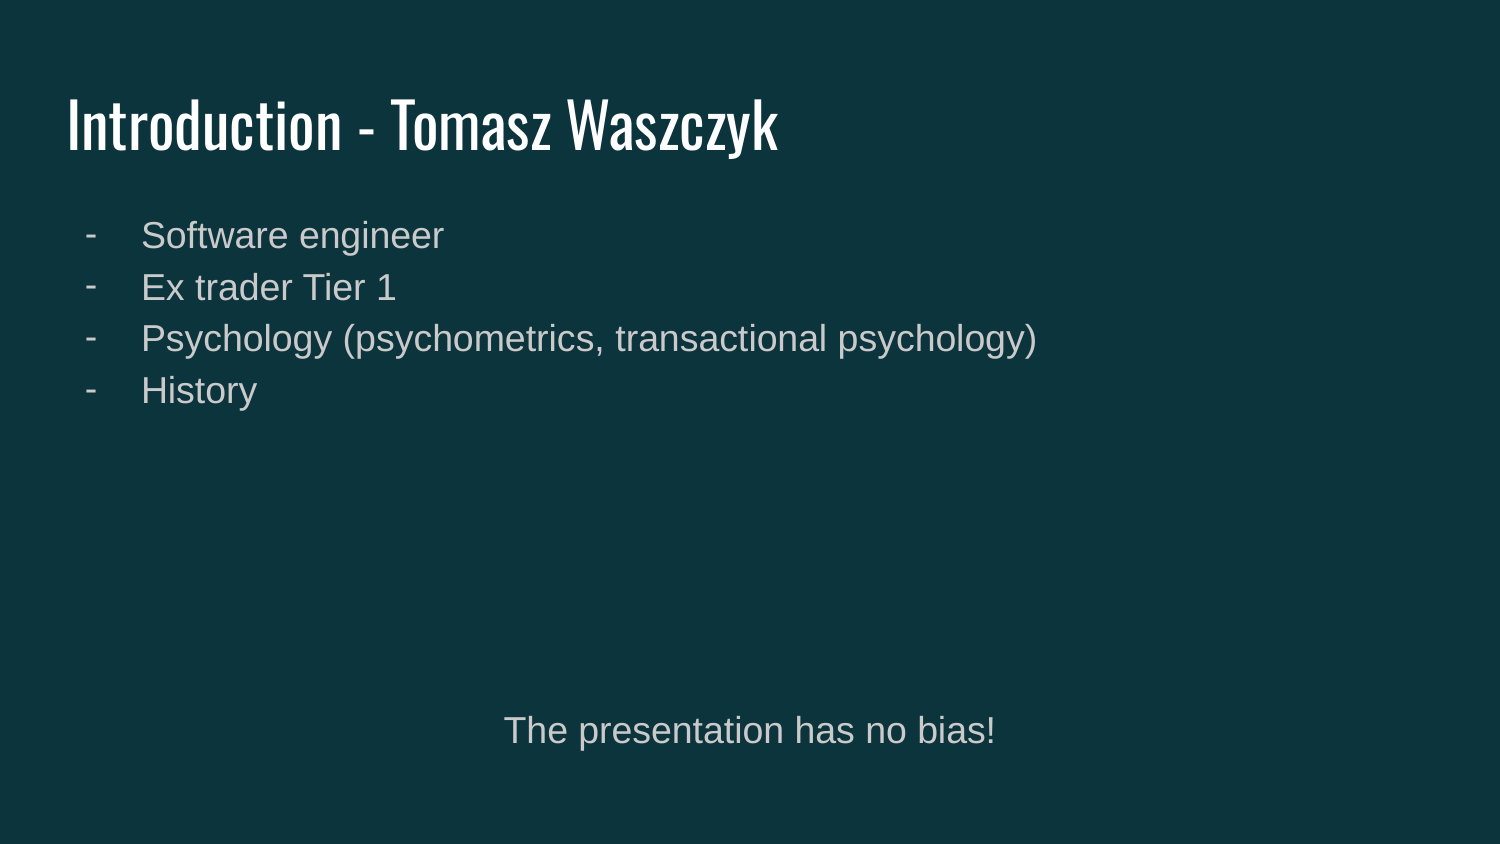

# Introduction - Tomasz Waszczyk
Software engineer
Ex trader Tier 1
Psychology (psychometrics, transactional psychology)
History

The presentation has no bias!